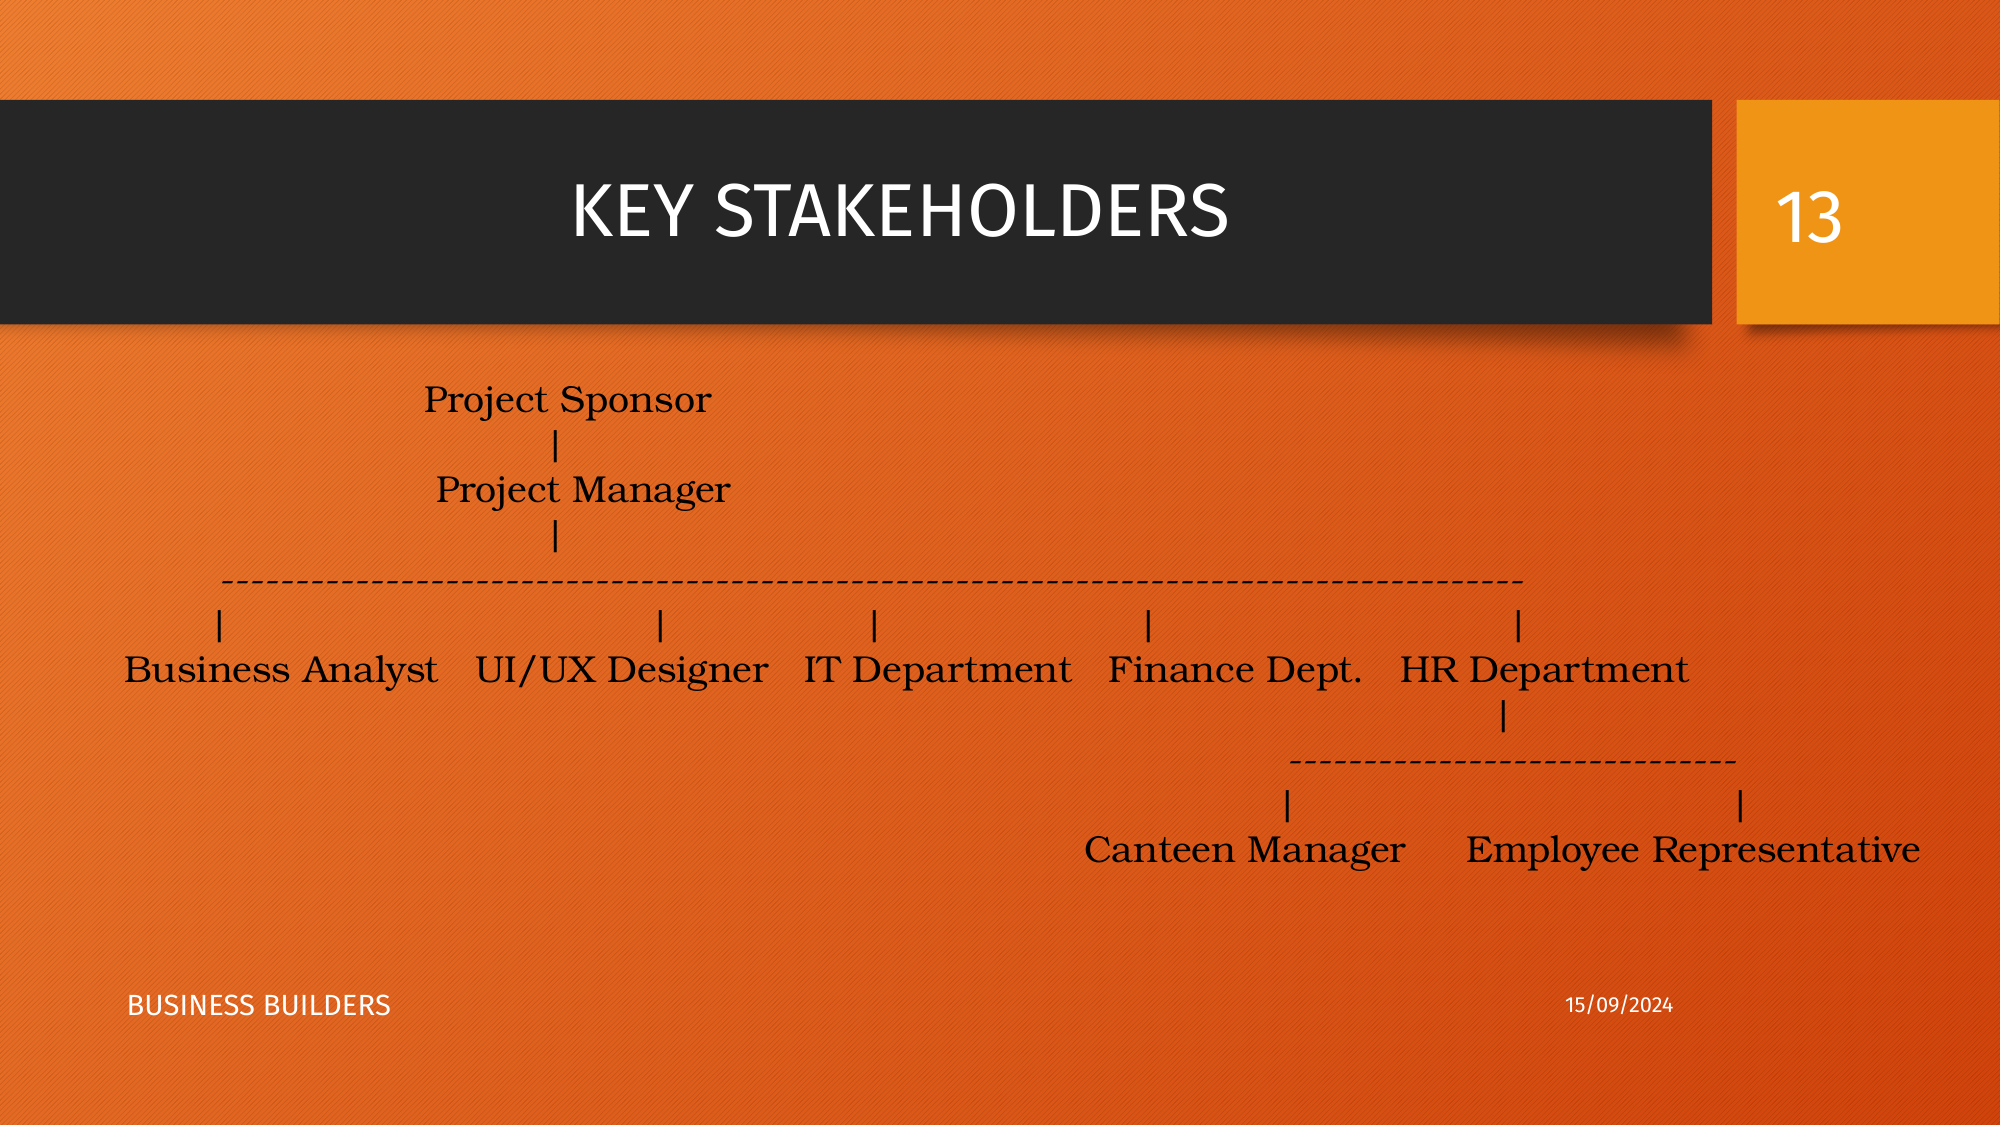

13
# KEY STAKEHOLDERS
                         Project Sponsor
                                   |
                          Project Manager
                                   |
        ---------------------------------------------------------------------------------------
       |                                   |                |                     |                             |
Business Analyst   UI/UX Designer   IT Department   Finance Dept.   HR Department
                                                                                                                  |
                                                                                                 ------------------------------
                                                                                                |                                    |
                                                                                Canteen Manager     Employee Representative
15/09/2024
BUSINESS BUILDERS